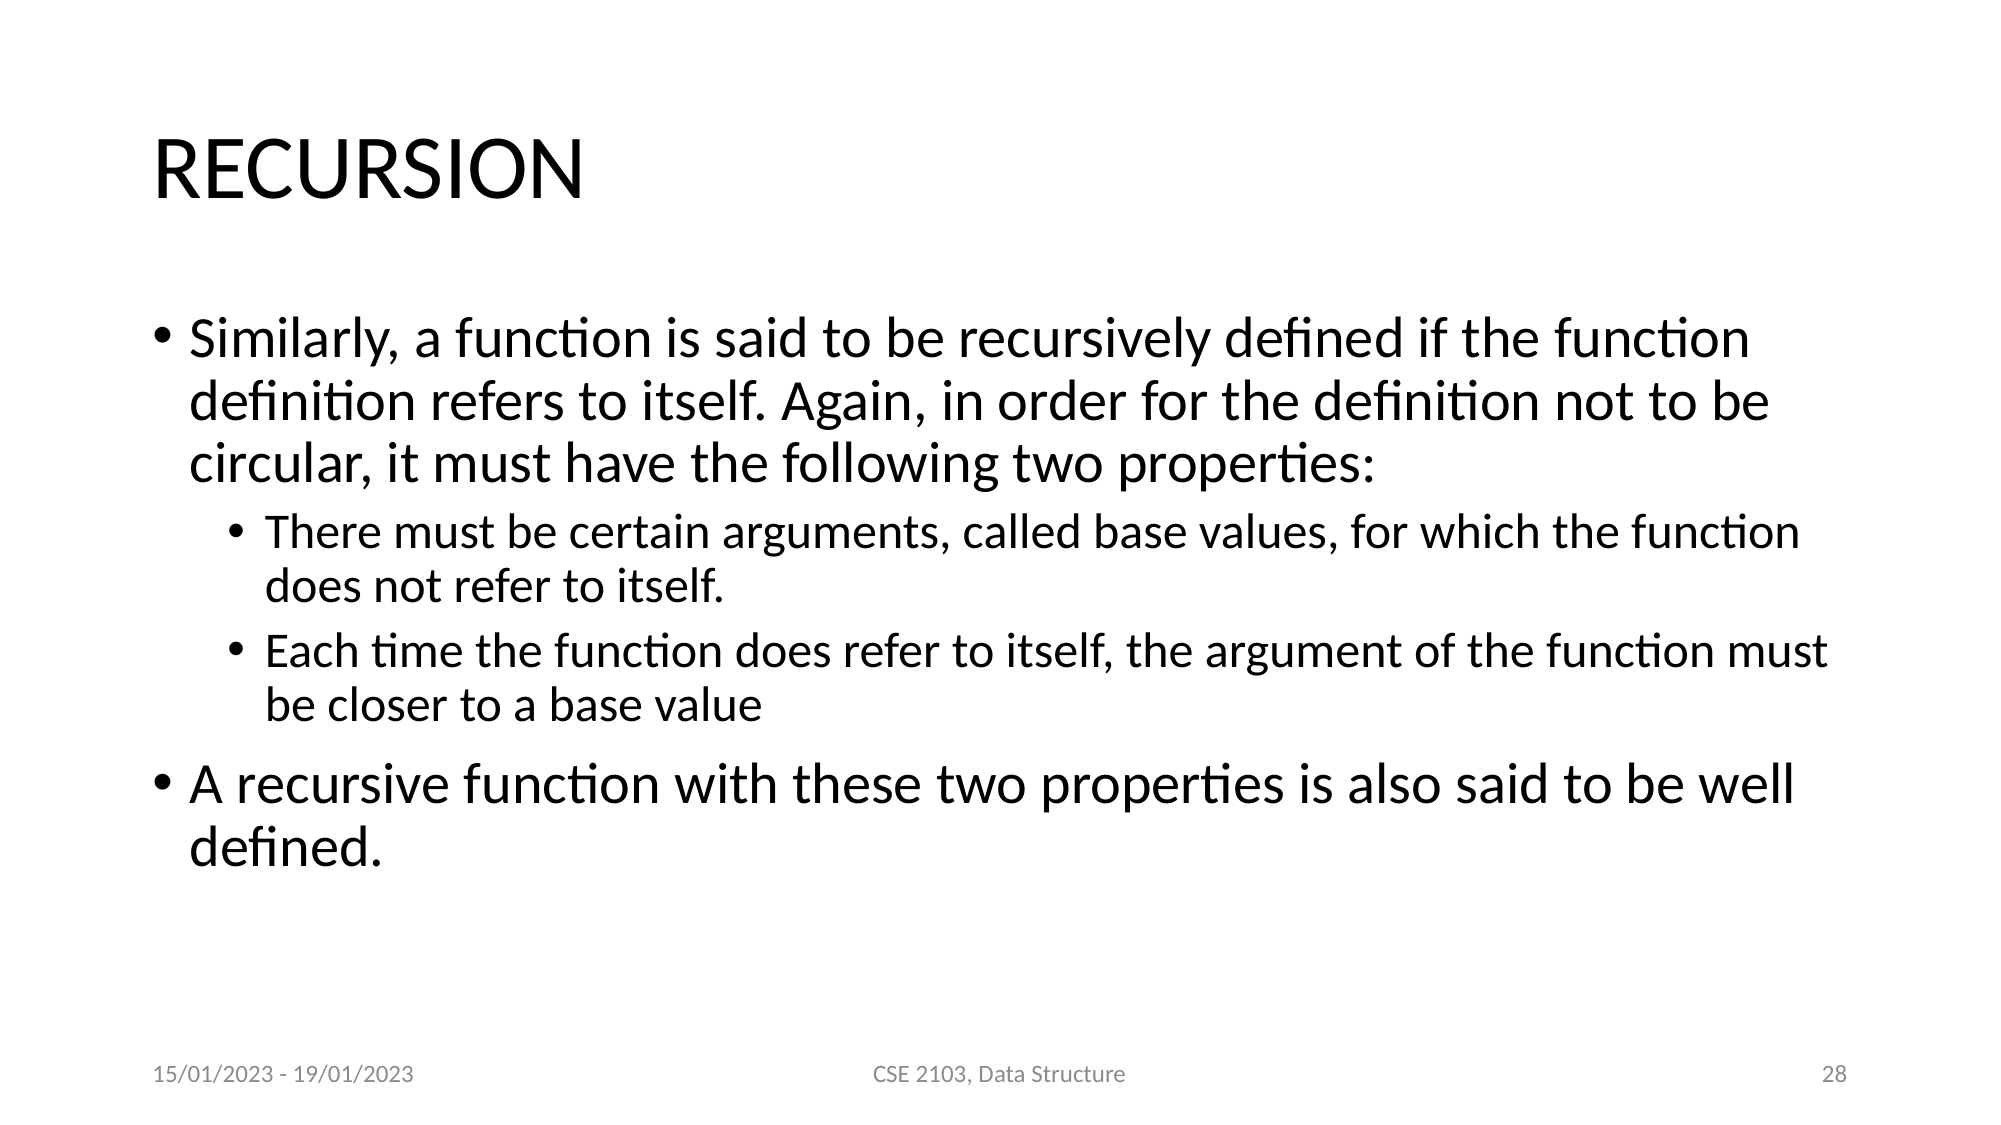

# RECURSION
Similarly, a function is said to be recursively defined if the function definition refers to itself. Again, in order for the definition not to be circular, it must have the following two properties:
There must be certain arguments, called base values, for which the function does not refer to itself.
Each time the function does refer to itself, the argument of the function must be closer to a base value
A recursive function with these two properties is also said to be well defined.

15/01/2023 - 19/01/2023
CSE 2103, Data Structure
28